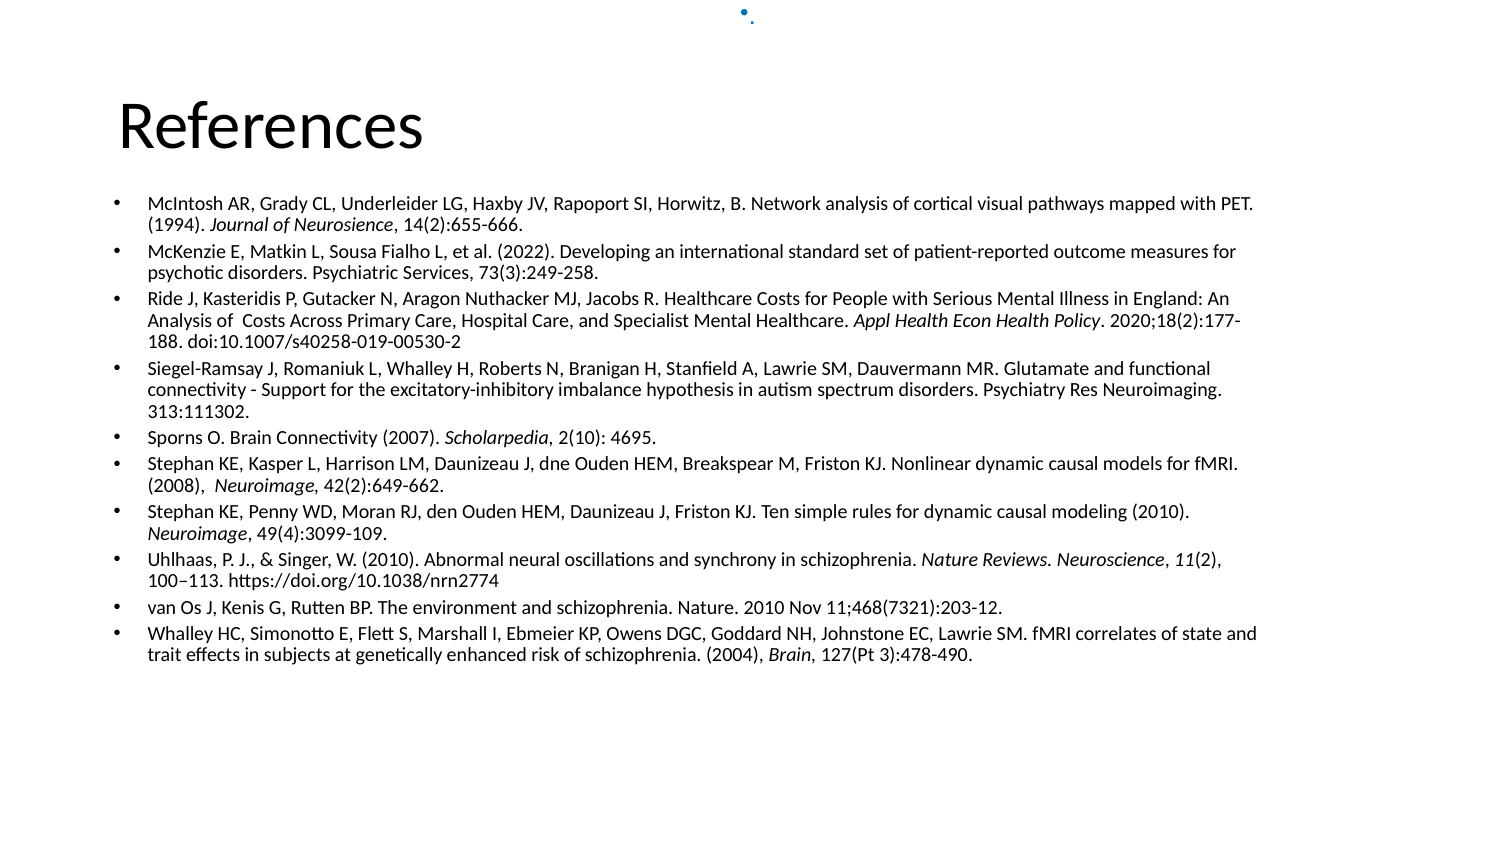

.
# References
McIntosh AR, Grady CL, Underleider LG, Haxby JV, Rapoport SI, Horwitz, B. Network analysis of cortical visual pathways mapped with PET. (1994). Journal of Neurosience, 14(2):655-666.
McKenzie E, Matkin L, Sousa Fialho L, et al. (2022). Developing an international standard set of patient-reported outcome measures for psychotic disorders. Psychiatric Services, 73(3):249-258.
Ride J, Kasteridis P, Gutacker N, Aragon Nuthacker MJ, Jacobs R. Healthcare Costs for People with Serious Mental Illness in England: An Analysis of  Costs Across Primary Care, Hospital Care, and Specialist Mental Healthcare. Appl Health Econ Health Policy. 2020;18(2):177-188. doi:10.1007/s40258-019-00530-2
Siegel-Ramsay J, Romaniuk L, Whalley H, Roberts N, Branigan H, Stanfield A, Lawrie SM, Dauvermann MR. Glutamate and functional connectivity - Support for the excitatory-inhibitory imbalance hypothesis in autism spectrum disorders. Psychiatry Res Neuroimaging. 313:111302.
Sporns O. Brain Connectivity (2007). Scholarpedia, 2(10): 4695.
Stephan KE, Kasper L, Harrison LM, Daunizeau J, dne Ouden HEM, Breakspear M, Friston KJ. Nonlinear dynamic causal models for fMRI. (2008),  Neuroimage, 42(2):649-662.
Stephan KE, Penny WD, Moran RJ, den Ouden HEM, Daunizeau J, Friston KJ. Ten simple rules for dynamic causal modeling (2010). Neuroimage, 49(4):3099-109.
Uhlhaas, P. J., & Singer, W. (2010). Abnormal neural oscillations and synchrony in schizophrenia. Nature Reviews. Neuroscience, 11(2), 100–113. https://doi.org/10.1038/nrn2774
van Os J, Kenis G, Rutten BP. The environment and schizophrenia. Nature. 2010 Nov 11;468(7321):203-12.
Whalley HC, Simonotto E, Flett S, Marshall I, Ebmeier KP, Owens DGC, Goddard NH, Johnstone EC, Lawrie SM. fMRI correlates of state and trait effects in subjects at genetically enhanced risk of schizophrenia. (2004), Brain, 127(Pt 3):478-490.